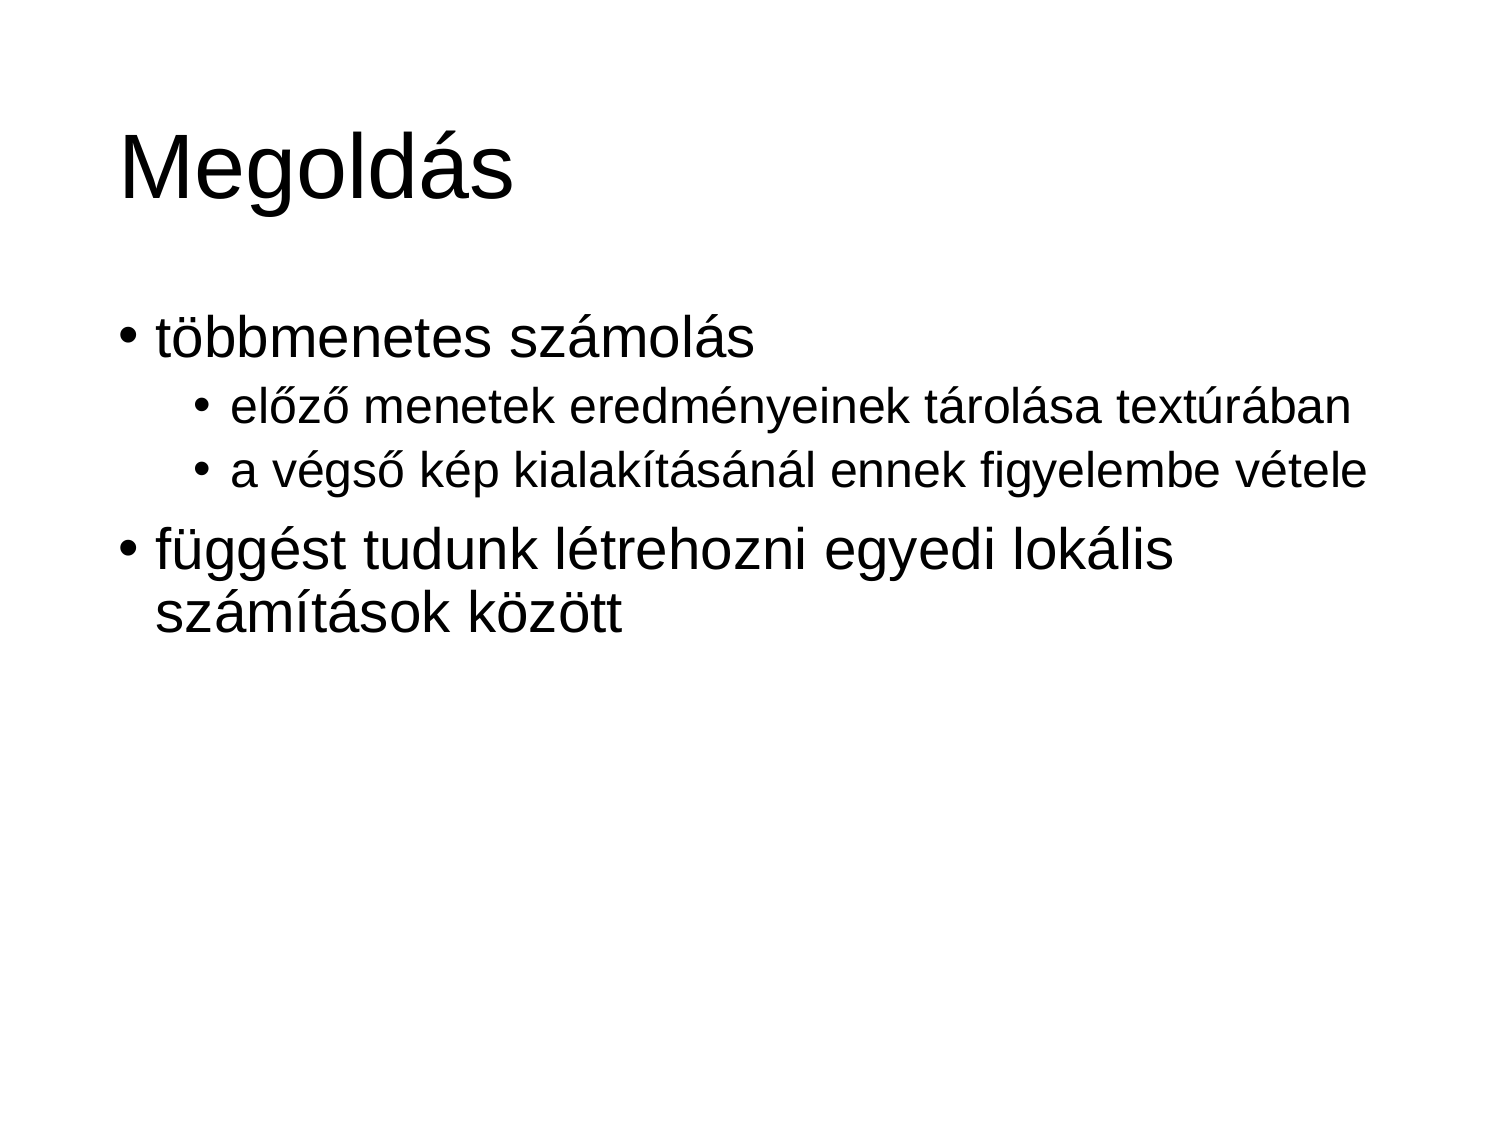

# Megoldás
többmenetes számolás
előző menetek eredményeinek tárolása textúrában
a végső kép kialakításánál ennek figyelembe vétele
függést tudunk létrehozni egyedi lokális számítások között